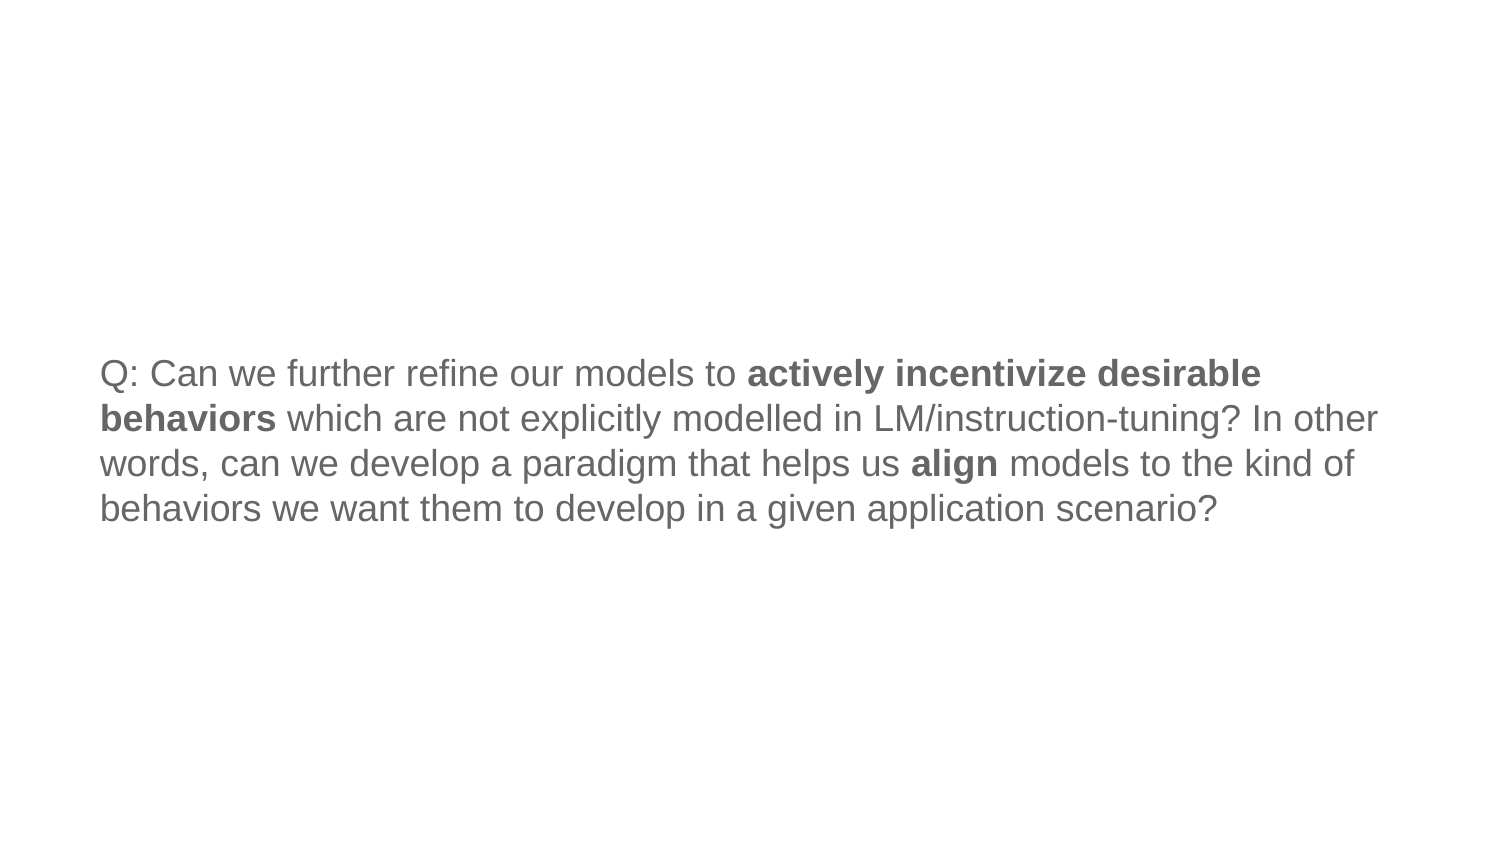

Q: Can we further refine our models to actively incentivize desirable behaviors which are not explicitly modelled in LM/instruction-tuning? In other words, can we develop a paradigm that helps us align models to the kind of behaviors we want them to develop in a given application scenario?